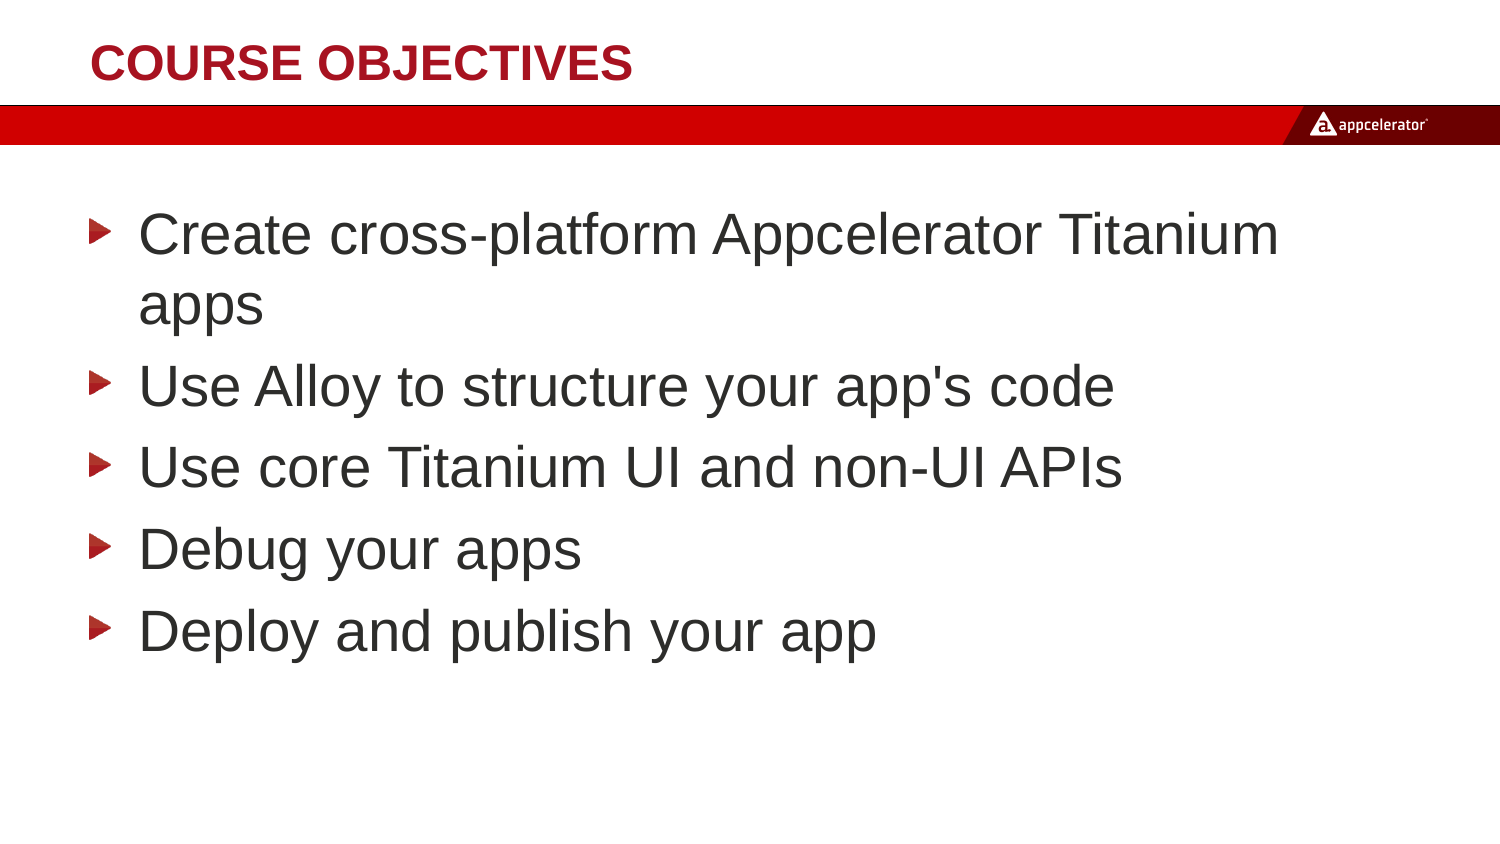

# Course Objectives
Create cross-platform Appcelerator Titanium apps
Use Alloy to structure your app's code
Use core Titanium UI and non-UI APIs
Debug your apps
Deploy and publish your app